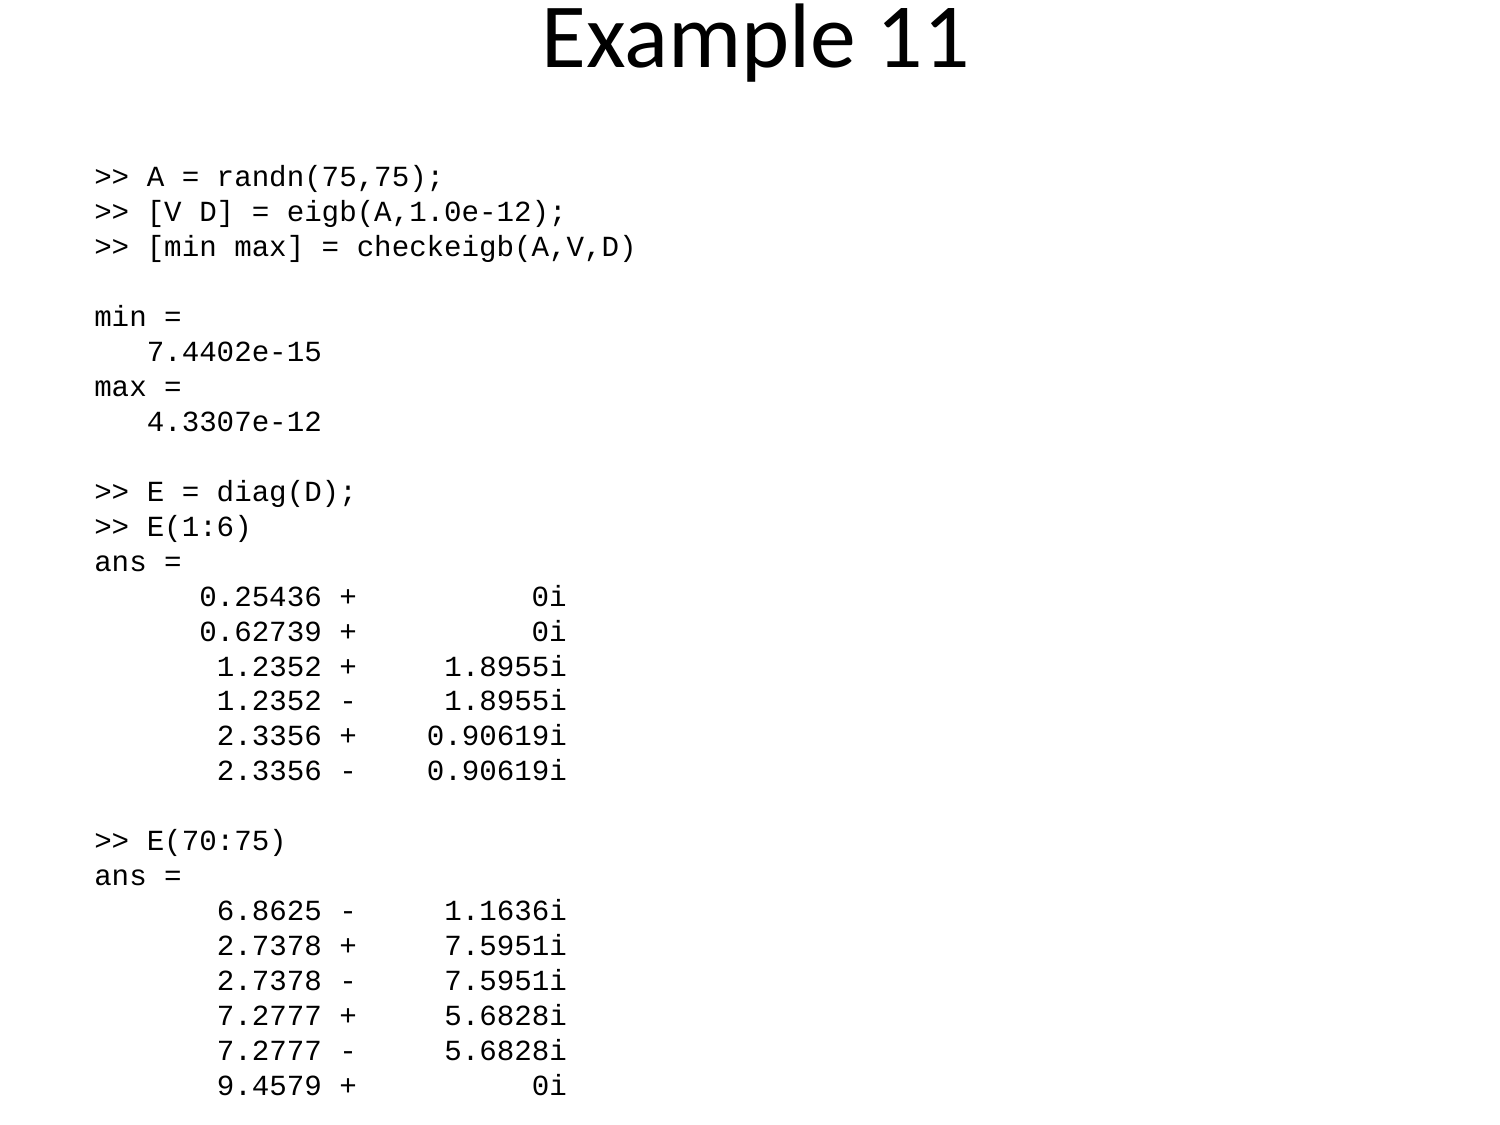

# Example 11
>> A = randn(75,75);
>> [V D] = eigb(A,1.0e-12);
>> [min max] = checkeigb(A,V,D)

min =
   7.4402e-15
max =
   4.3307e-12

>> E = diag(D);
>> E(1:6)
ans =
      0.25436 +          0i
      0.62739 +          0i
       1.2352 +     1.8955i
       1.2352 -     1.8955i
       2.3356 +    0.90619i
       2.3356 -    0.90619i

>> E(70:75)
ans =
       6.8625 -     1.1636i
       2.7378 +     7.5951i
       2.7378 -     7.5951i
       7.2777 +     5.6828i
       7.2777 -     5.6828i
       9.4579 +          0i